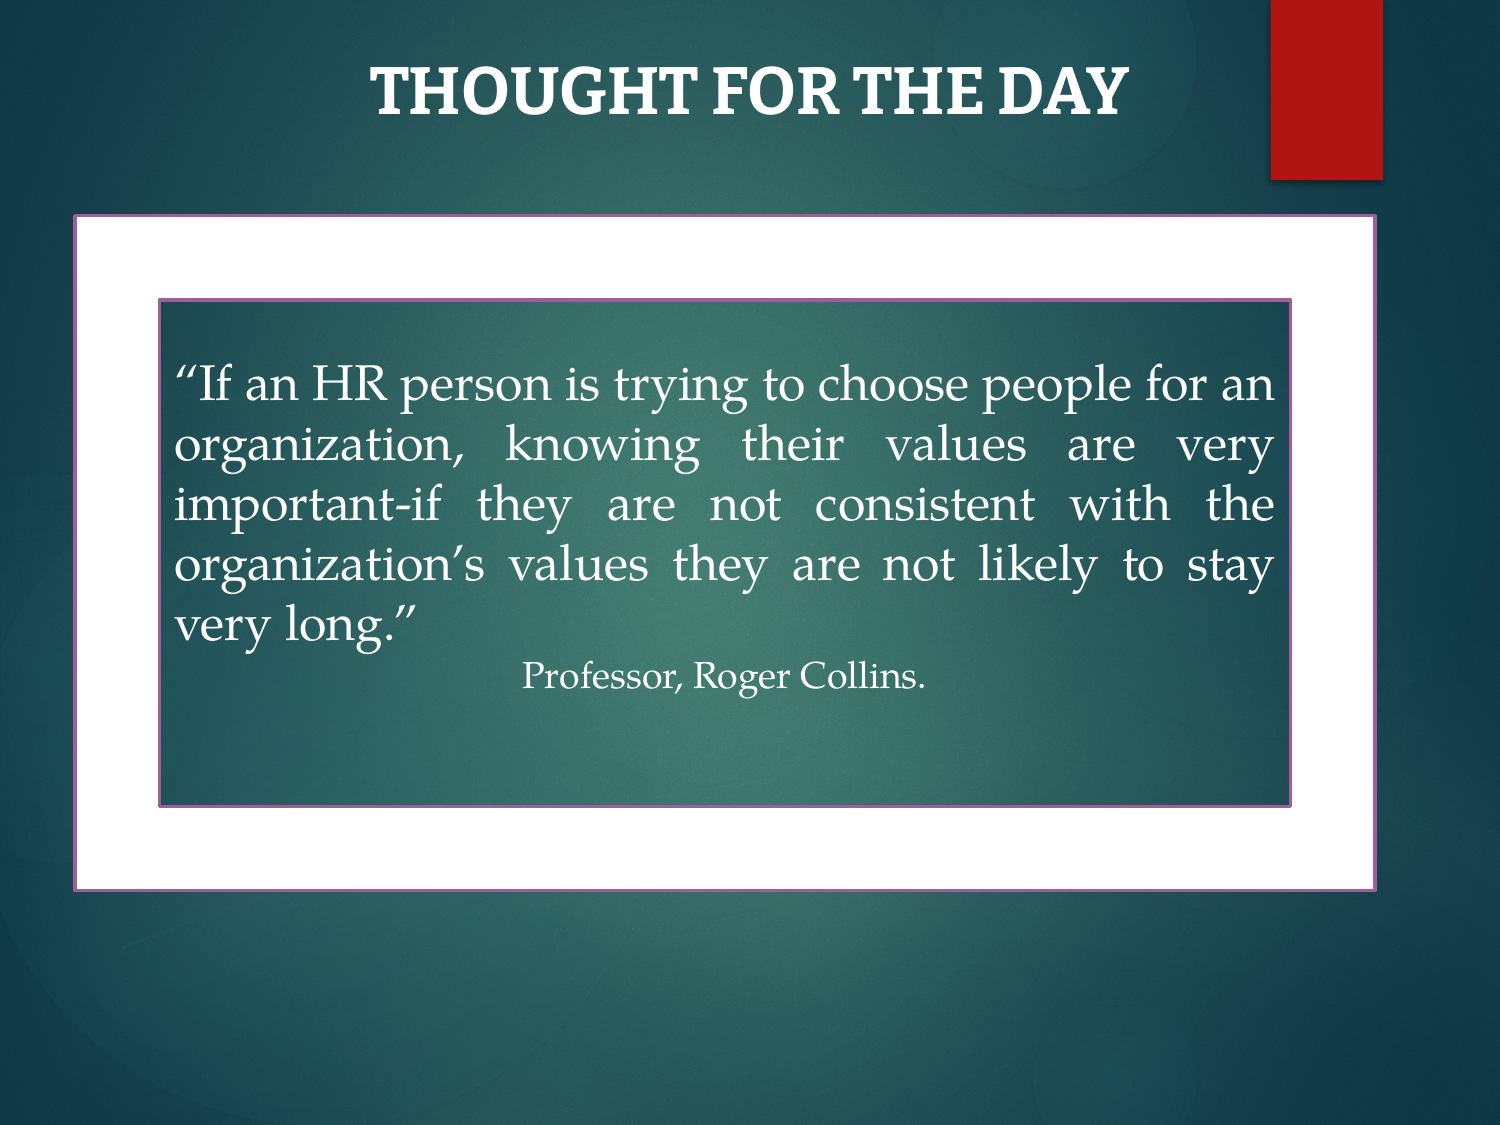

THOUGHT FOR THE DAY
“If an HR person is trying to choose people for an organization, knowing their values are very important-if they are not consistent with the organization’s values they are not likely to stay very long.”
Professor, Roger Collins.